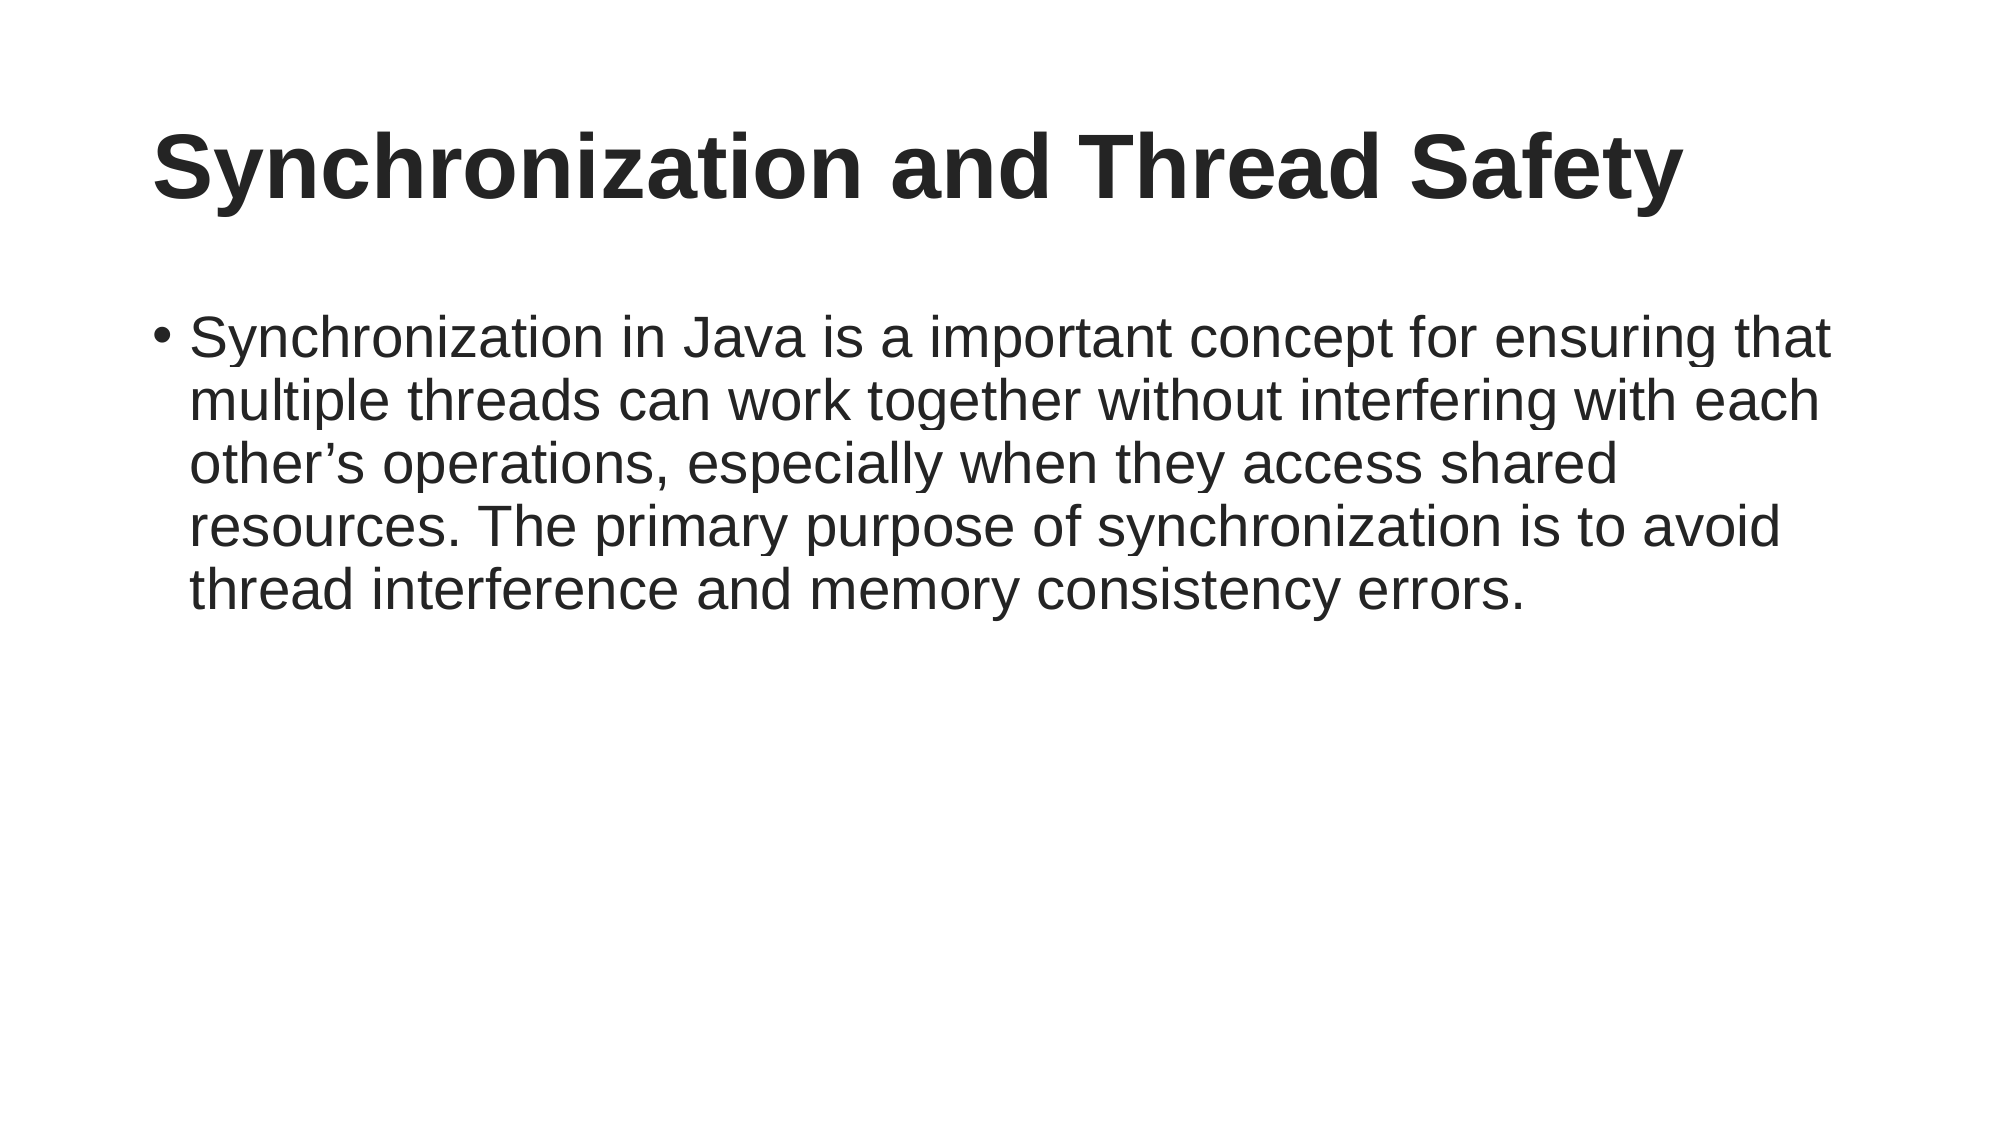

# Synchronization and Thread Safety
Synchronization in Java is a important concept for ensuring that multiple threads can work together without interfering with each other’s operations, especially when they access shared resources. The primary purpose of synchronization is to avoid thread interference and memory consistency errors.